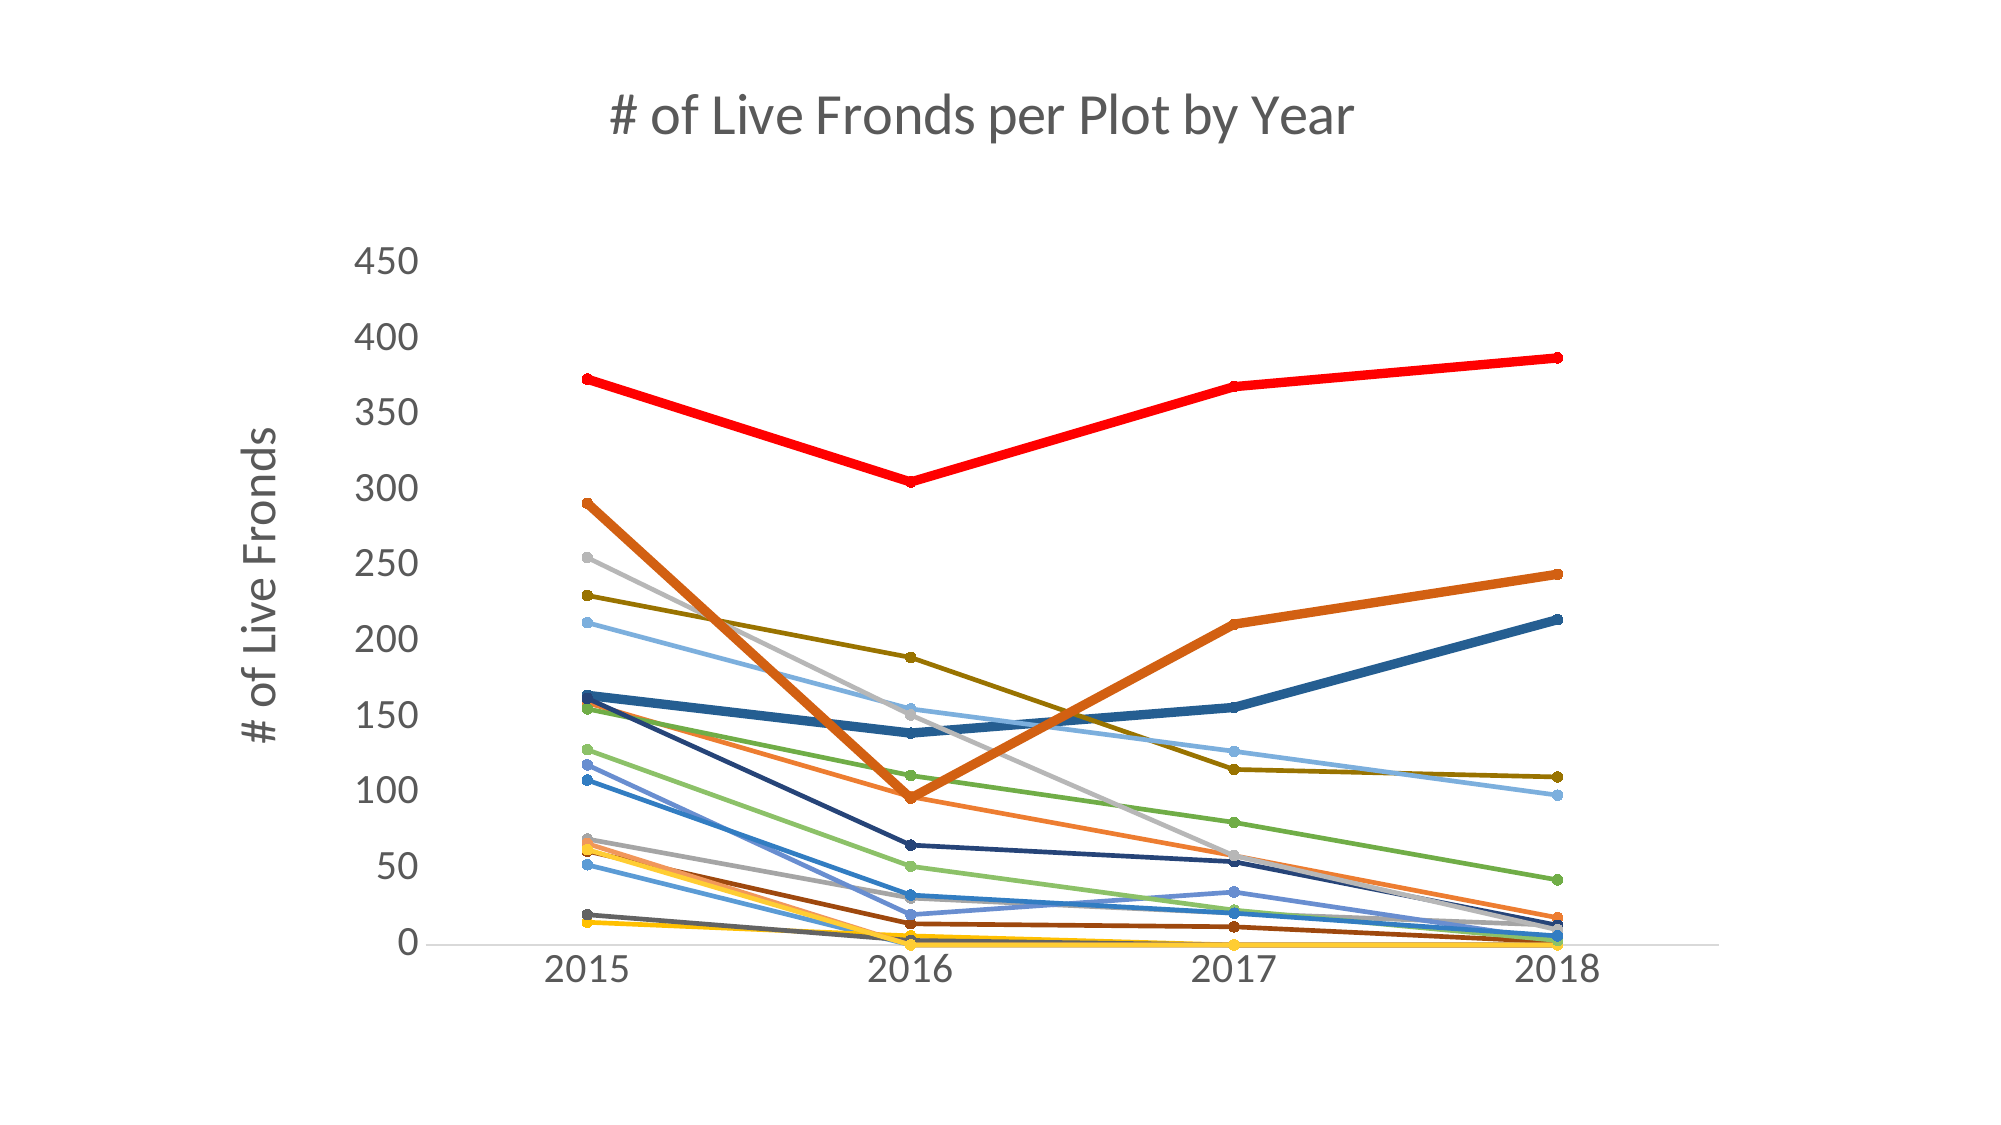

### Chart: # of Live Fronds per Plot by Year

| Category | Plot 1 | Plot 2 | Plot 3 | Plot 4 | Plot 5 | Plot 6 | Plot 7 | Plot 8 | Plot 9 | Plot 10 | Plot 11 | Plot 12 | Plot 13 | Plot 14 | Plot 15 | Plot 16 | Plot 17 | Plot 18 | Plot 19 | Plot 20 |
|---|---|---|---|---|---|---|---|---|---|---|---|---|---|---|---|---|---|---|---|---|
| 2015 | 53.0 | 160.0 | 70.0 | 15.0 | 374.0 | 156.0 | 165.0 | 62.0 | 20.0 | 231.0 | 163.0 | None | 213.0 | 67.0 | 256.0 | 63.0 | 119.0 | 129.0 | 109.0 | 292.0 |
| 2016 | 0.0 | 98.0 | 31.0 | 6.0 | 306.0 | 112.0 | 140.0 | 14.0 | 3.0 | 190.0 | 66.0 | None | 156.0 | 0.0 | 152.0 | 0.0 | 20.0 | 52.0 | 33.0 | 97.0 |
| 2017 | 0.0 | 59.0 | 21.0 | 0.0 | 369.0 | 81.0 | 157.0 | 12.0 | 0.0 | 116.0 | 55.0 | None | 128.0 | 0.0 | 59.0 | 0.0 | 35.0 | 23.0 | 21.0 | 212.0 |
| 2018 | 0.0 | 18.0 | 13.0 | 0.0 | 388.0 | 43.0 | 215.0 | 2.0 | 0.0 | 111.0 | 13.0 | None | 99.0 | 0.0 | 10.0 | 0.0 | 3.0 | 3.0 | 6.0 | 245.0 |